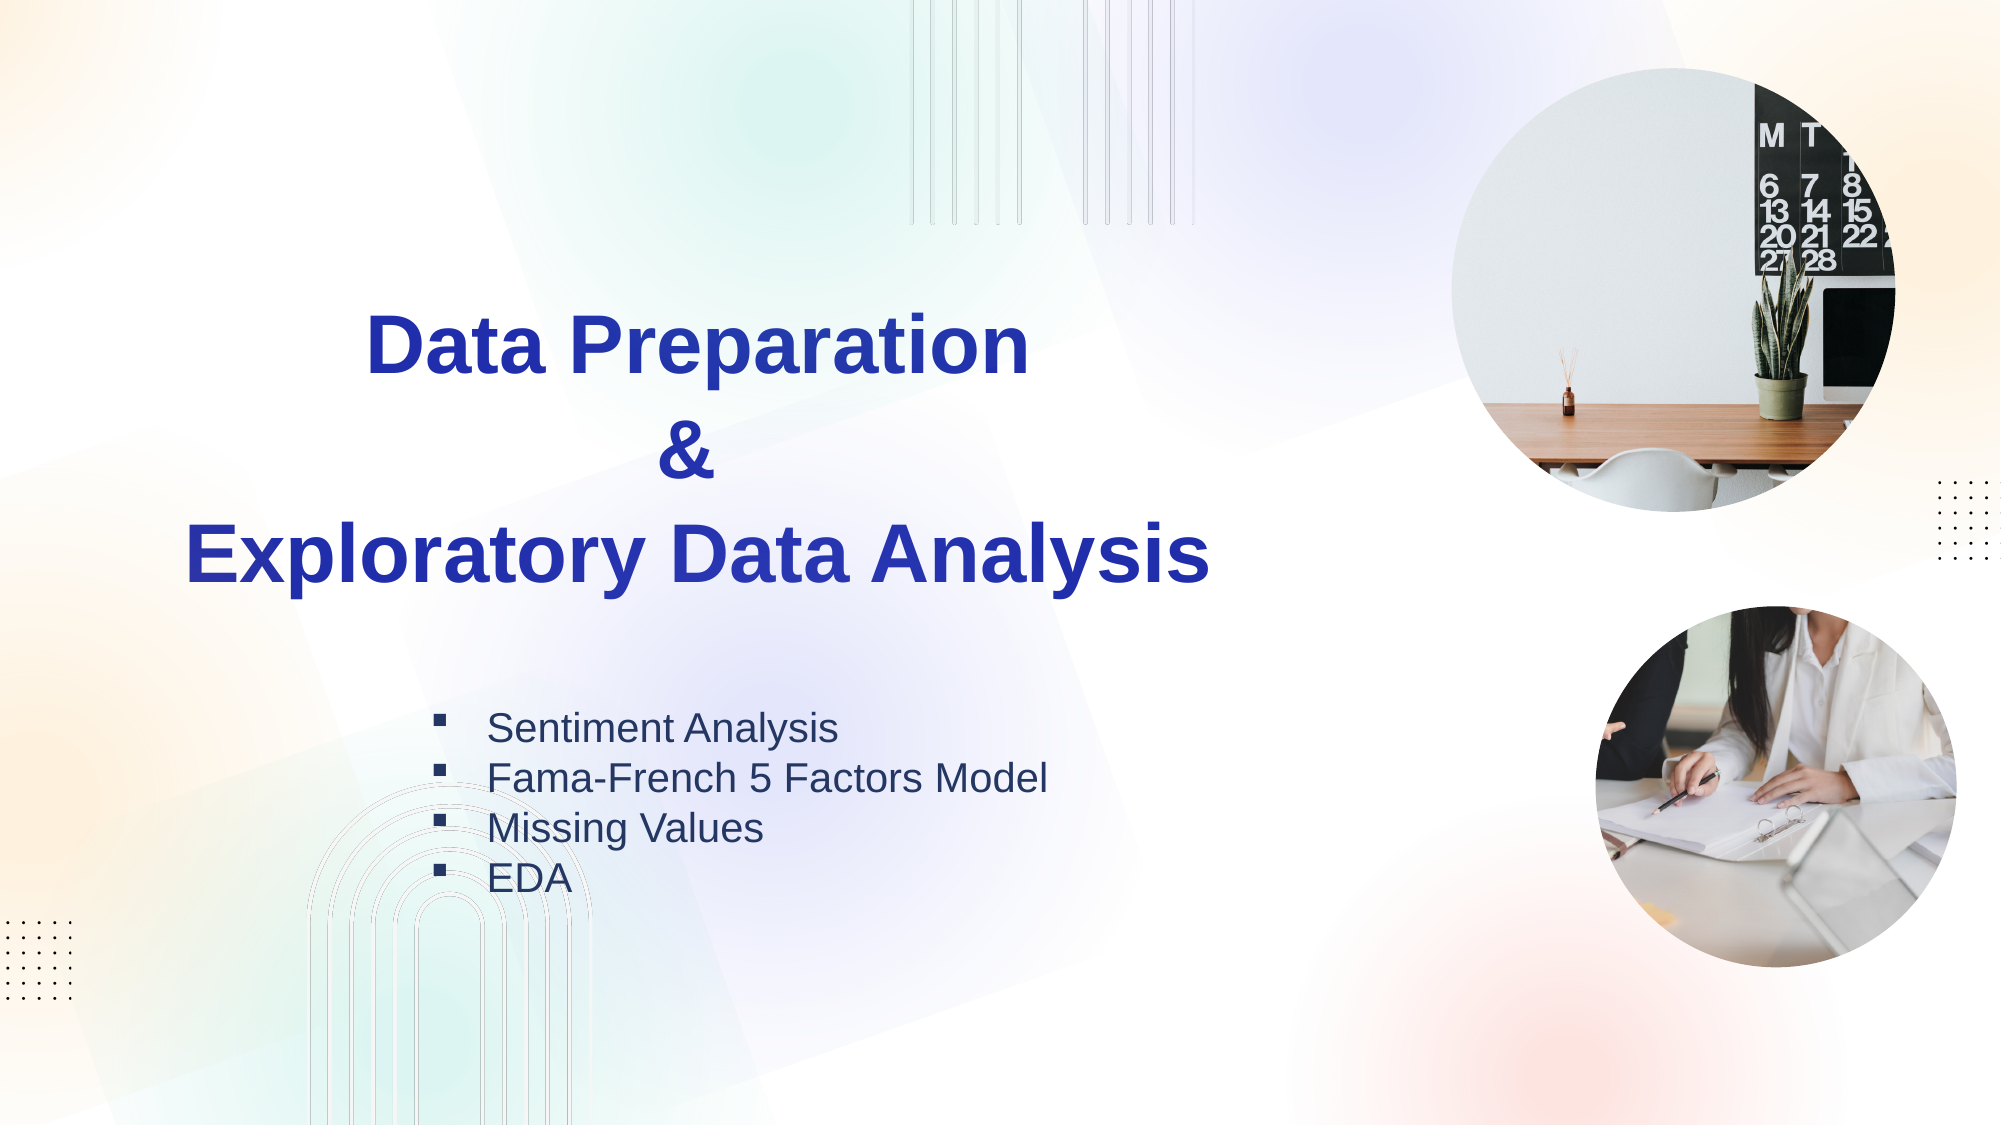

Data Preparation
&
Exploratory Data Analysis
Sentiment Analysis
Fama-French 5 Factors Model
Missing Values
EDA